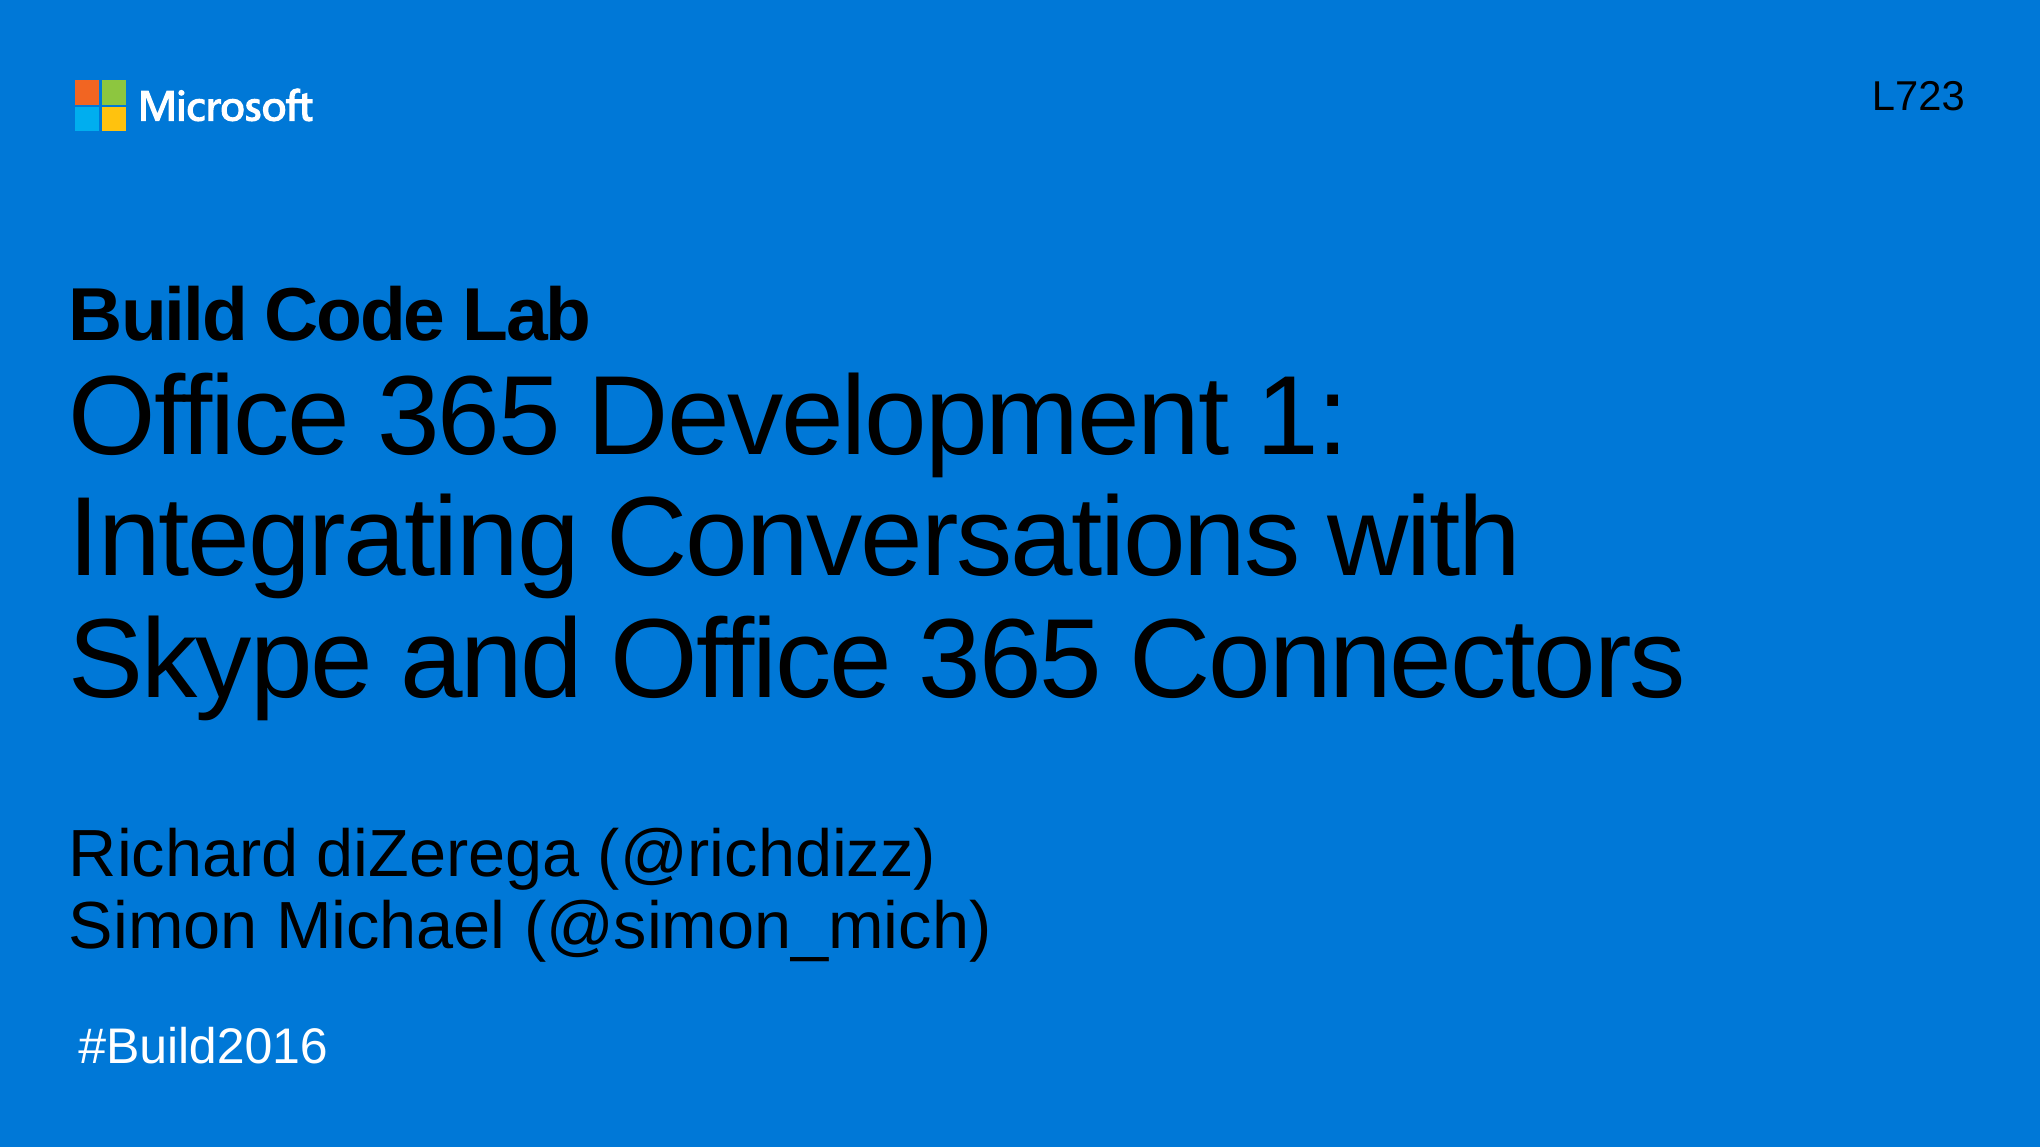

L723
# Build Code Lab Office 365 Development 1: Integrating Conversations with Skype and Office 365 Connectors

Richard diZerega (@richdizz)
Simon Michael (@simon_mich)